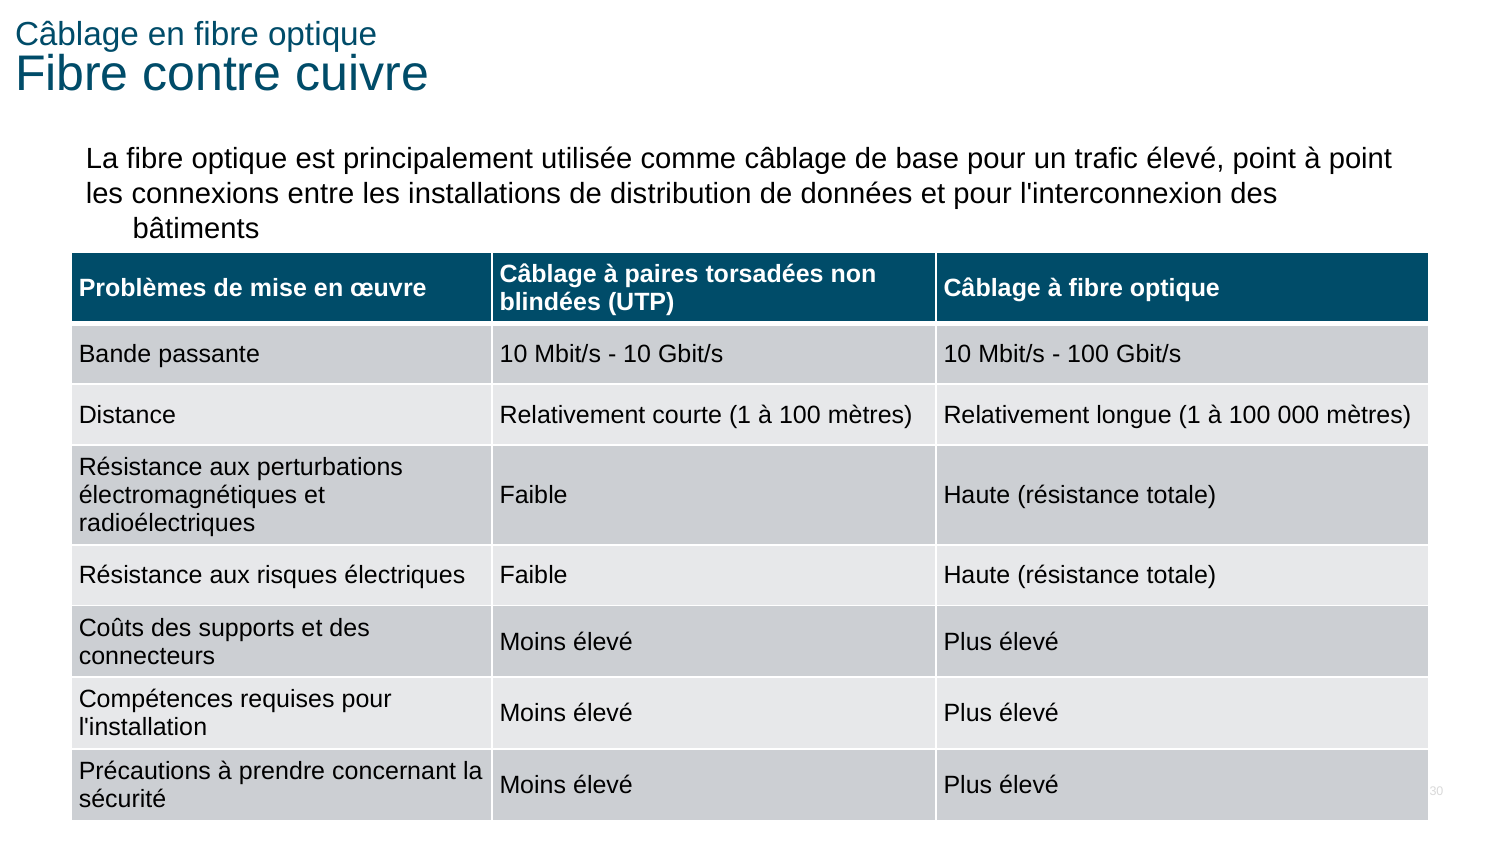

# Câblage en fibre optique Fibre contre cuivre
La fibre optique est principalement utilisée comme câblage de base pour un trafic élevé, point à point
les connexions entre les installations de distribution de données et pour l'interconnexion des bâtiments
dans les campus multi-bâtiments.

| Problèmes de mise en œuvre | Câblage à paires torsadées non blindées (UTP) | Câblage à fibre optique |
| --- | --- | --- |
| Bande passante | 10 Mbit/s - 10 Gbit/s | 10 Mbit/s - 100 Gbit/s |
| Distance | Relativement courte (1 à 100 mètres) | Relativement longue (1 à 100 000 mètres) |
| Résistance aux perturbations électromagnétiques et radioélectriques | Faible | Haute (résistance totale) |
| Résistance aux risques électriques | Faible | Haute (résistance totale) |
| Coûts des supports et des connecteurs | Moins élevé | Plus élevé |
| Compétences requises pour l'installation | Moins élevé | Plus élevé |
| Précautions à prendre concernant la sécurité | Moins élevé | Plus élevé |